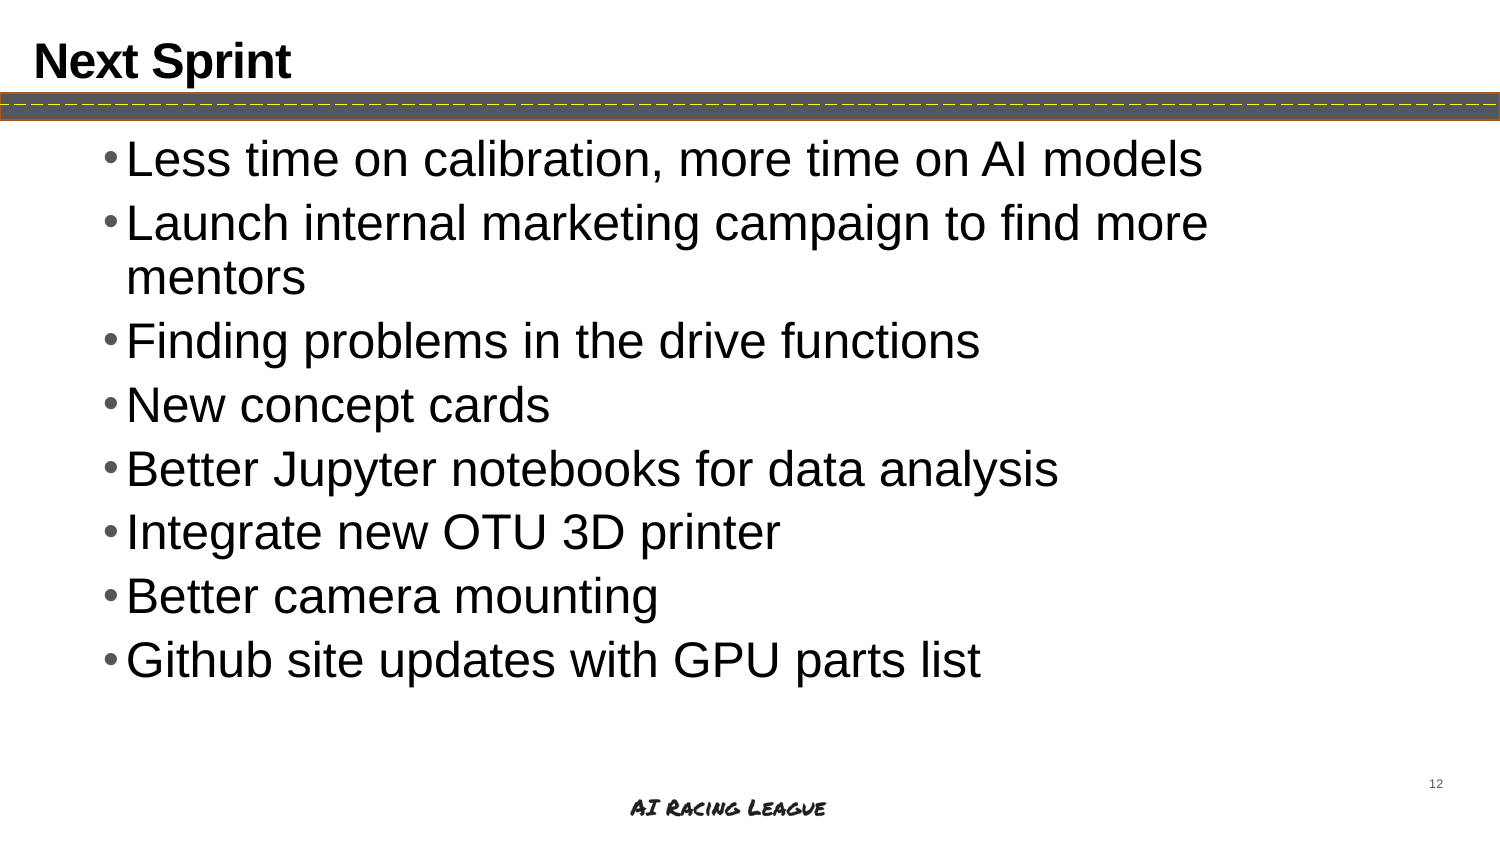

# Next Sprint
Less time on calibration, more time on AI models
Launch internal marketing campaign to find more mentors
Finding problems in the drive functions
New concept cards
Better Jupyter notebooks for data analysis
Integrate new OTU 3D printer
Better camera mounting
Github site updates with GPU parts list
12